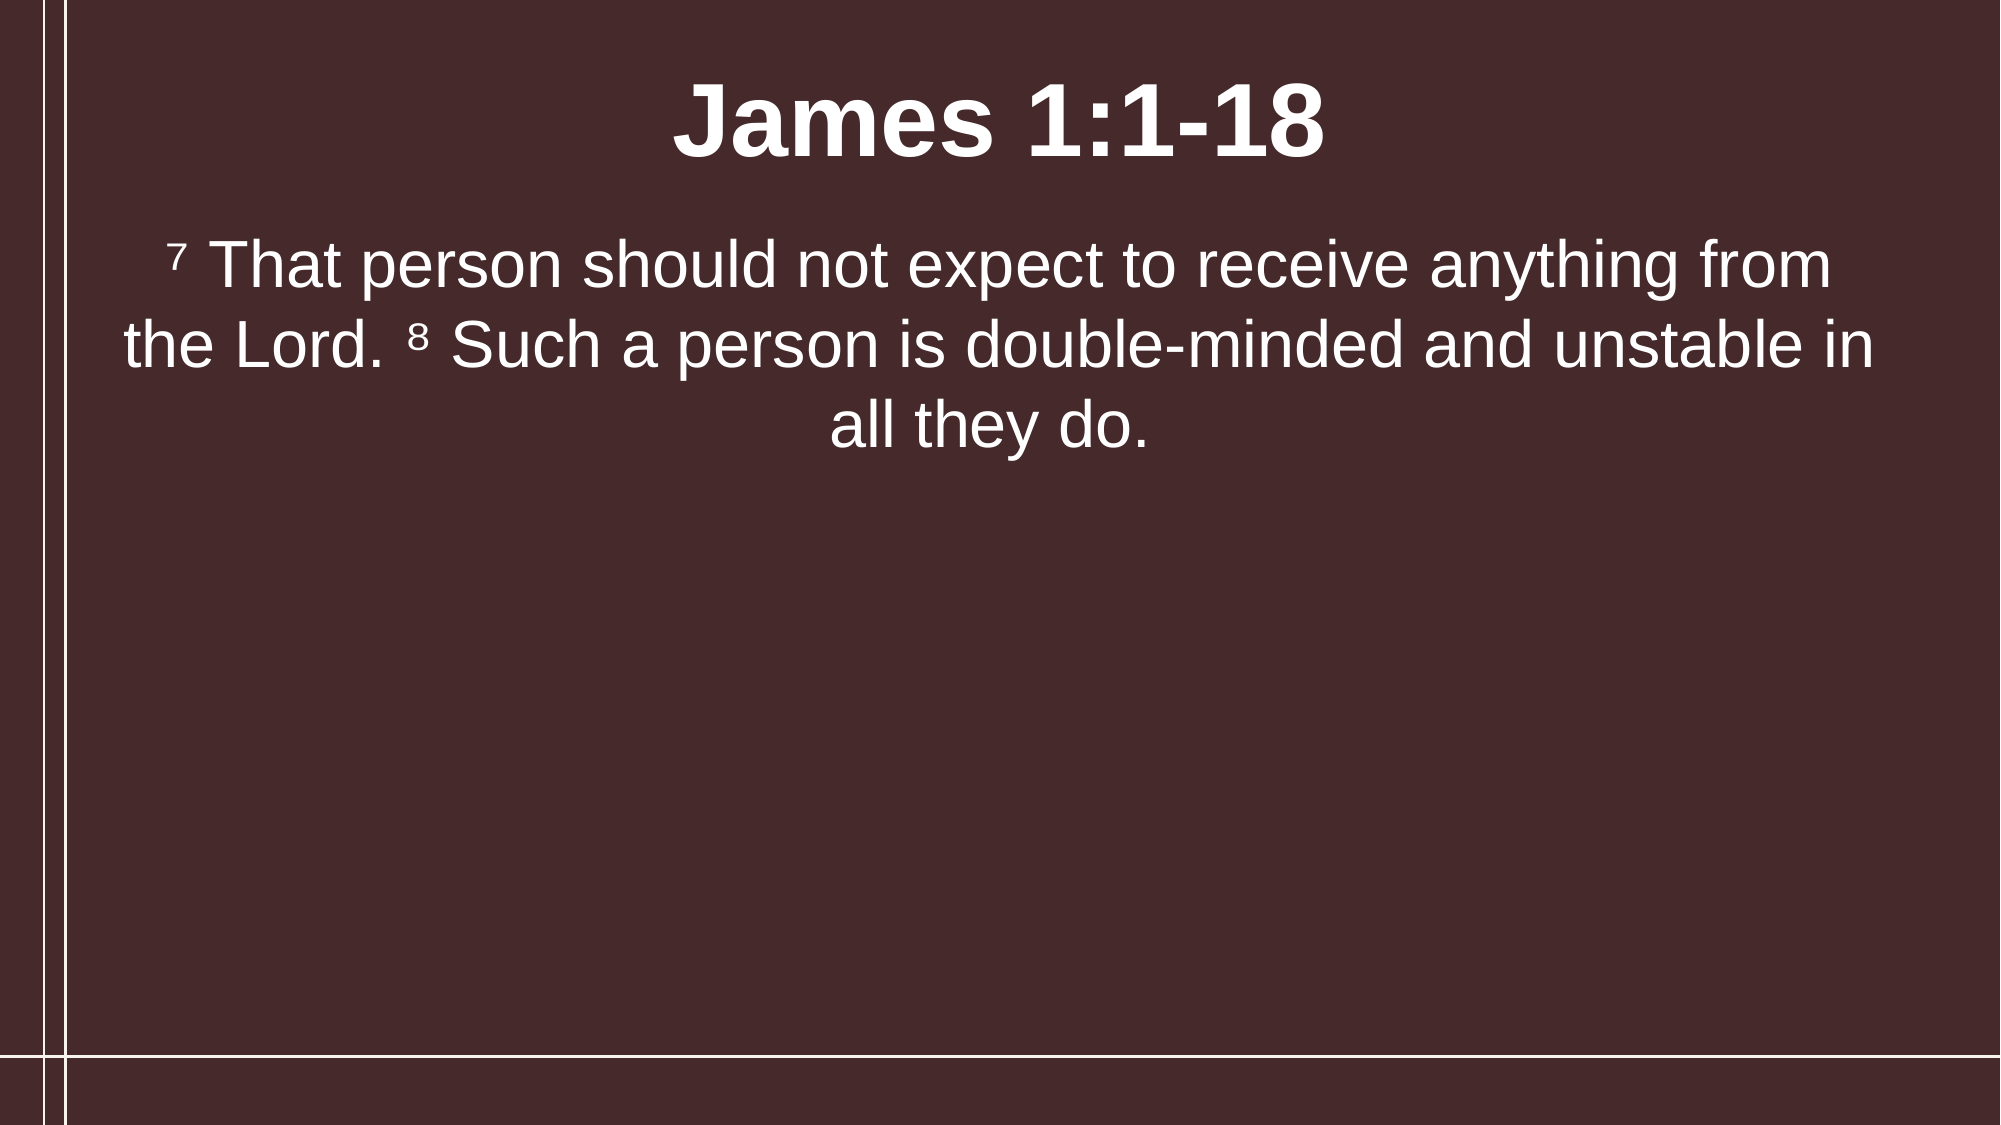

James 1:1-18
⁷ That person should not expect to receive anything from the Lord. ⁸ Such a person is double-minded and unstable in all they do.